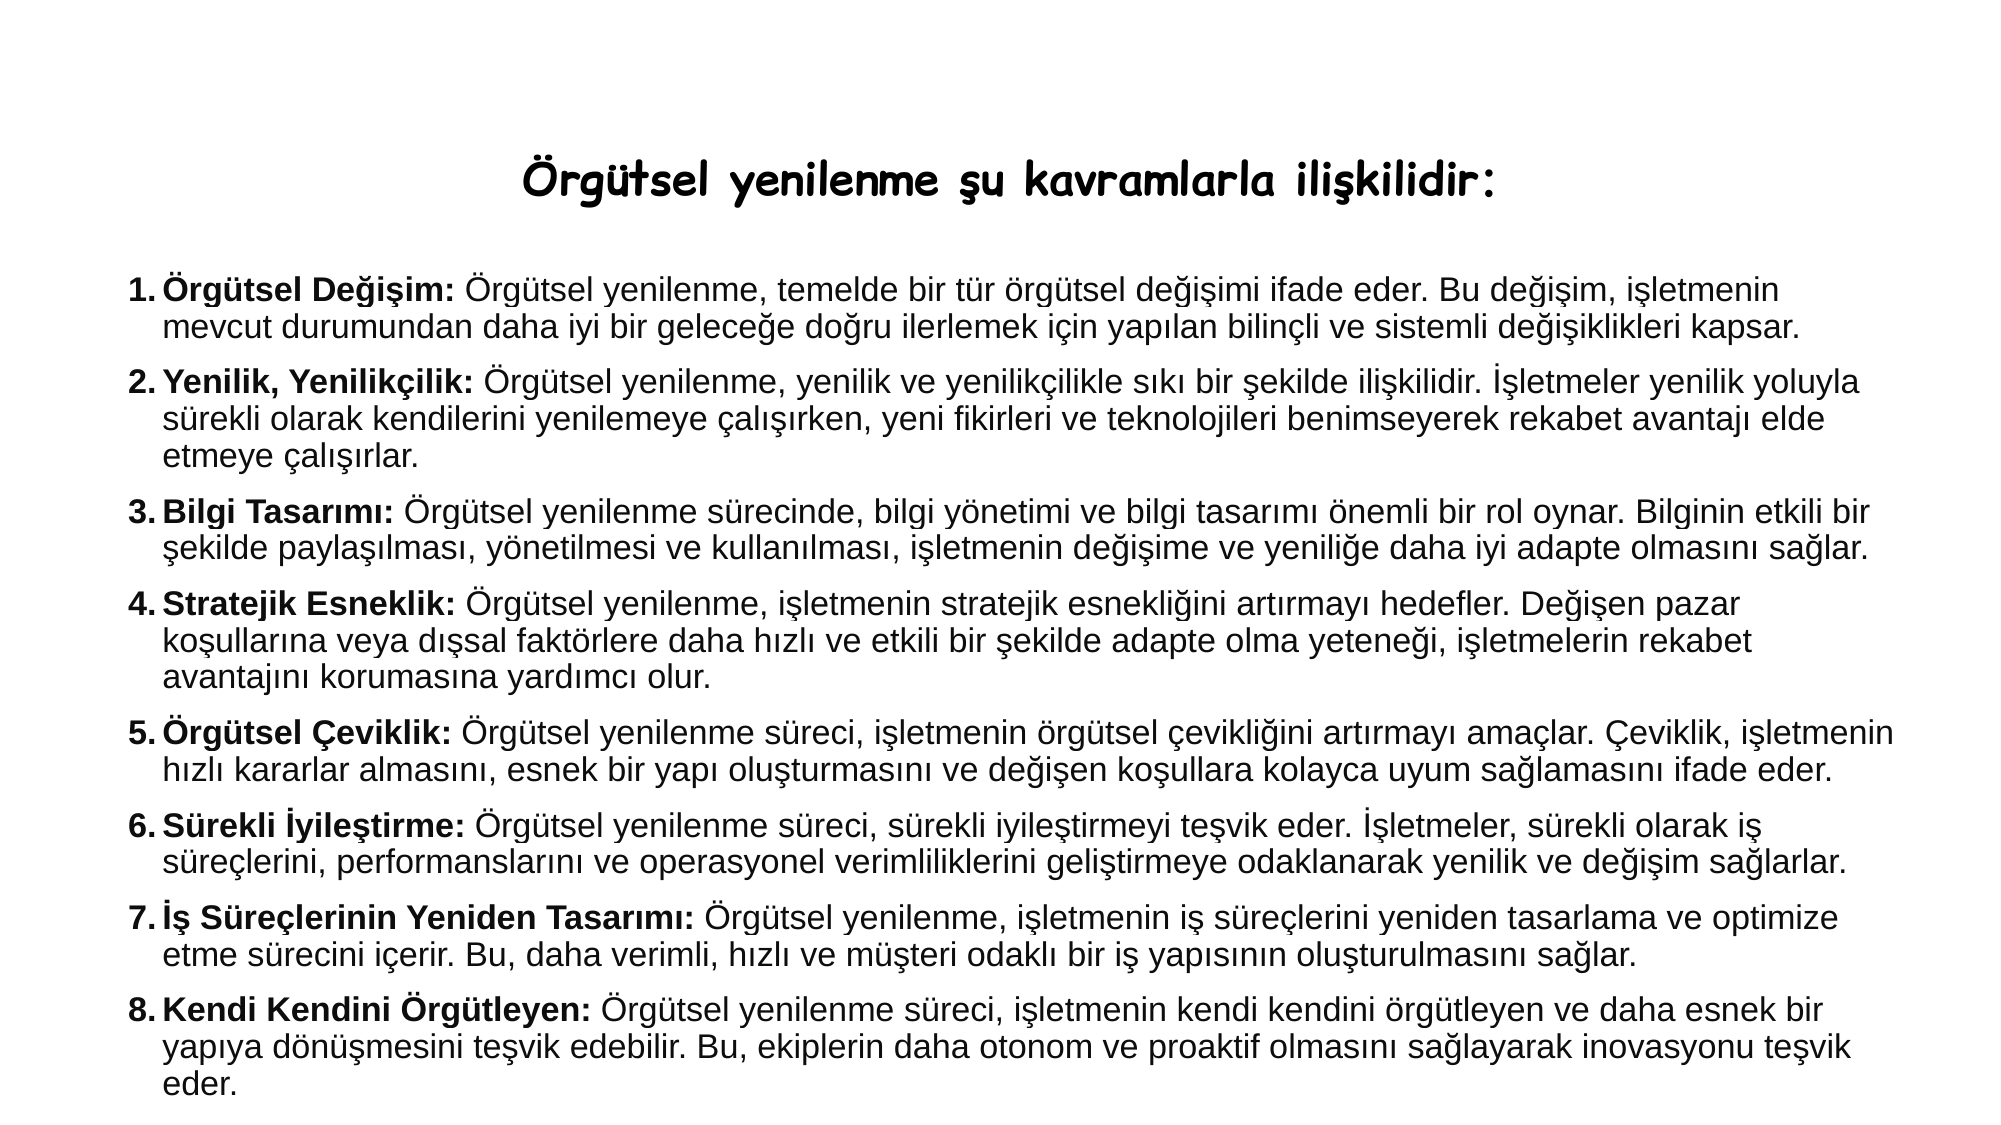

Örgütsel yenilenme şu kavramlarla ilişkilidir:

Örgütsel Değişim: Örgütsel yenilenme, temelde bir tür örgütsel değişimi ifade eder. Bu değişim, işletmenin mevcut durumundan daha iyi bir geleceğe doğru ilerlemek için yapılan bilinçli ve sistemli değişiklikleri kapsar.
Yenilik, Yenilikçilik: Örgütsel yenilenme, yenilik ve yenilikçilikle sıkı bir şekilde ilişkilidir. İşletmeler yenilik yoluyla sürekli olarak kendilerini yenilemeye çalışırken, yeni fikirleri ve teknolojileri benimseyerek rekabet avantajı elde etmeye çalışırlar.
Bilgi Tasarımı: Örgütsel yenilenme sürecinde, bilgi yönetimi ve bilgi tasarımı önemli bir rol oynar. Bilginin etkili bir şekilde paylaşılması, yönetilmesi ve kullanılması, işletmenin değişime ve yeniliğe daha iyi adapte olmasını sağlar.
Stratejik Esneklik: Örgütsel yenilenme, işletmenin stratejik esnekliğini artırmayı hedefler. Değişen pazar koşullarına veya dışsal faktörlere daha hızlı ve etkili bir şekilde adapte olma yeteneği, işletmelerin rekabet avantajını korumasına yardımcı olur.
Örgütsel Çeviklik: Örgütsel yenilenme süreci, işletmenin örgütsel çevikliğini artırmayı amaçlar. Çeviklik, işletmenin hızlı kararlar almasını, esnek bir yapı oluşturmasını ve değişen koşullara kolayca uyum sağlamasını ifade eder.
Sürekli İyileştirme: Örgütsel yenilenme süreci, sürekli iyileştirmeyi teşvik eder. İşletmeler, sürekli olarak iş süreçlerini, performanslarını ve operasyonel verimliliklerini geliştirmeye odaklanarak yenilik ve değişim sağlarlar.
İş Süreçlerinin Yeniden Tasarımı: Örgütsel yenilenme, işletmenin iş süreçlerini yeniden tasarlama ve optimize etme sürecini içerir. Bu, daha verimli, hızlı ve müşteri odaklı bir iş yapısının oluşturulmasını sağlar.
Kendi Kendini Örgütleyen: Örgütsel yenilenme süreci, işletmenin kendi kendini örgütleyen ve daha esnek bir yapıya dönüşmesini teşvik edebilir. Bu, ekiplerin daha otonom ve proaktif olmasını sağlayarak inovasyonu teşvik eder.